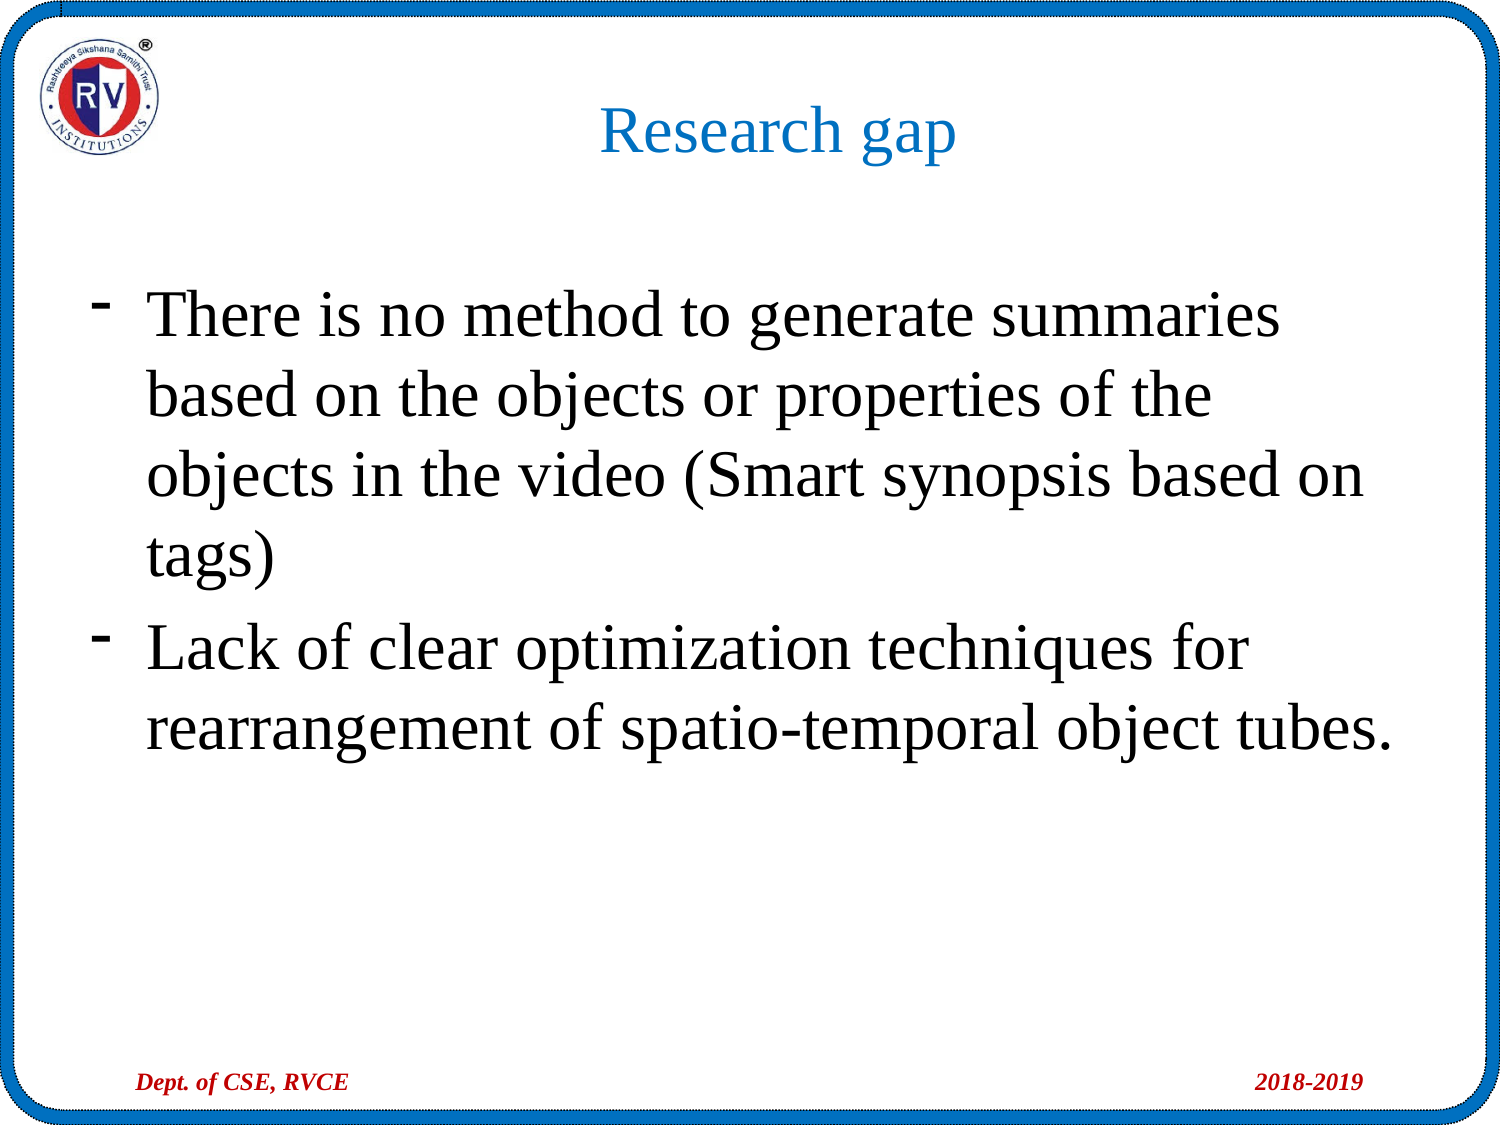

Research gap
There is no method to generate summaries based on the objects or properties of the objects in the video (Smart synopsis based on tags)
Lack of clear optimization techniques for rearrangement of spatio-temporal object tubes.